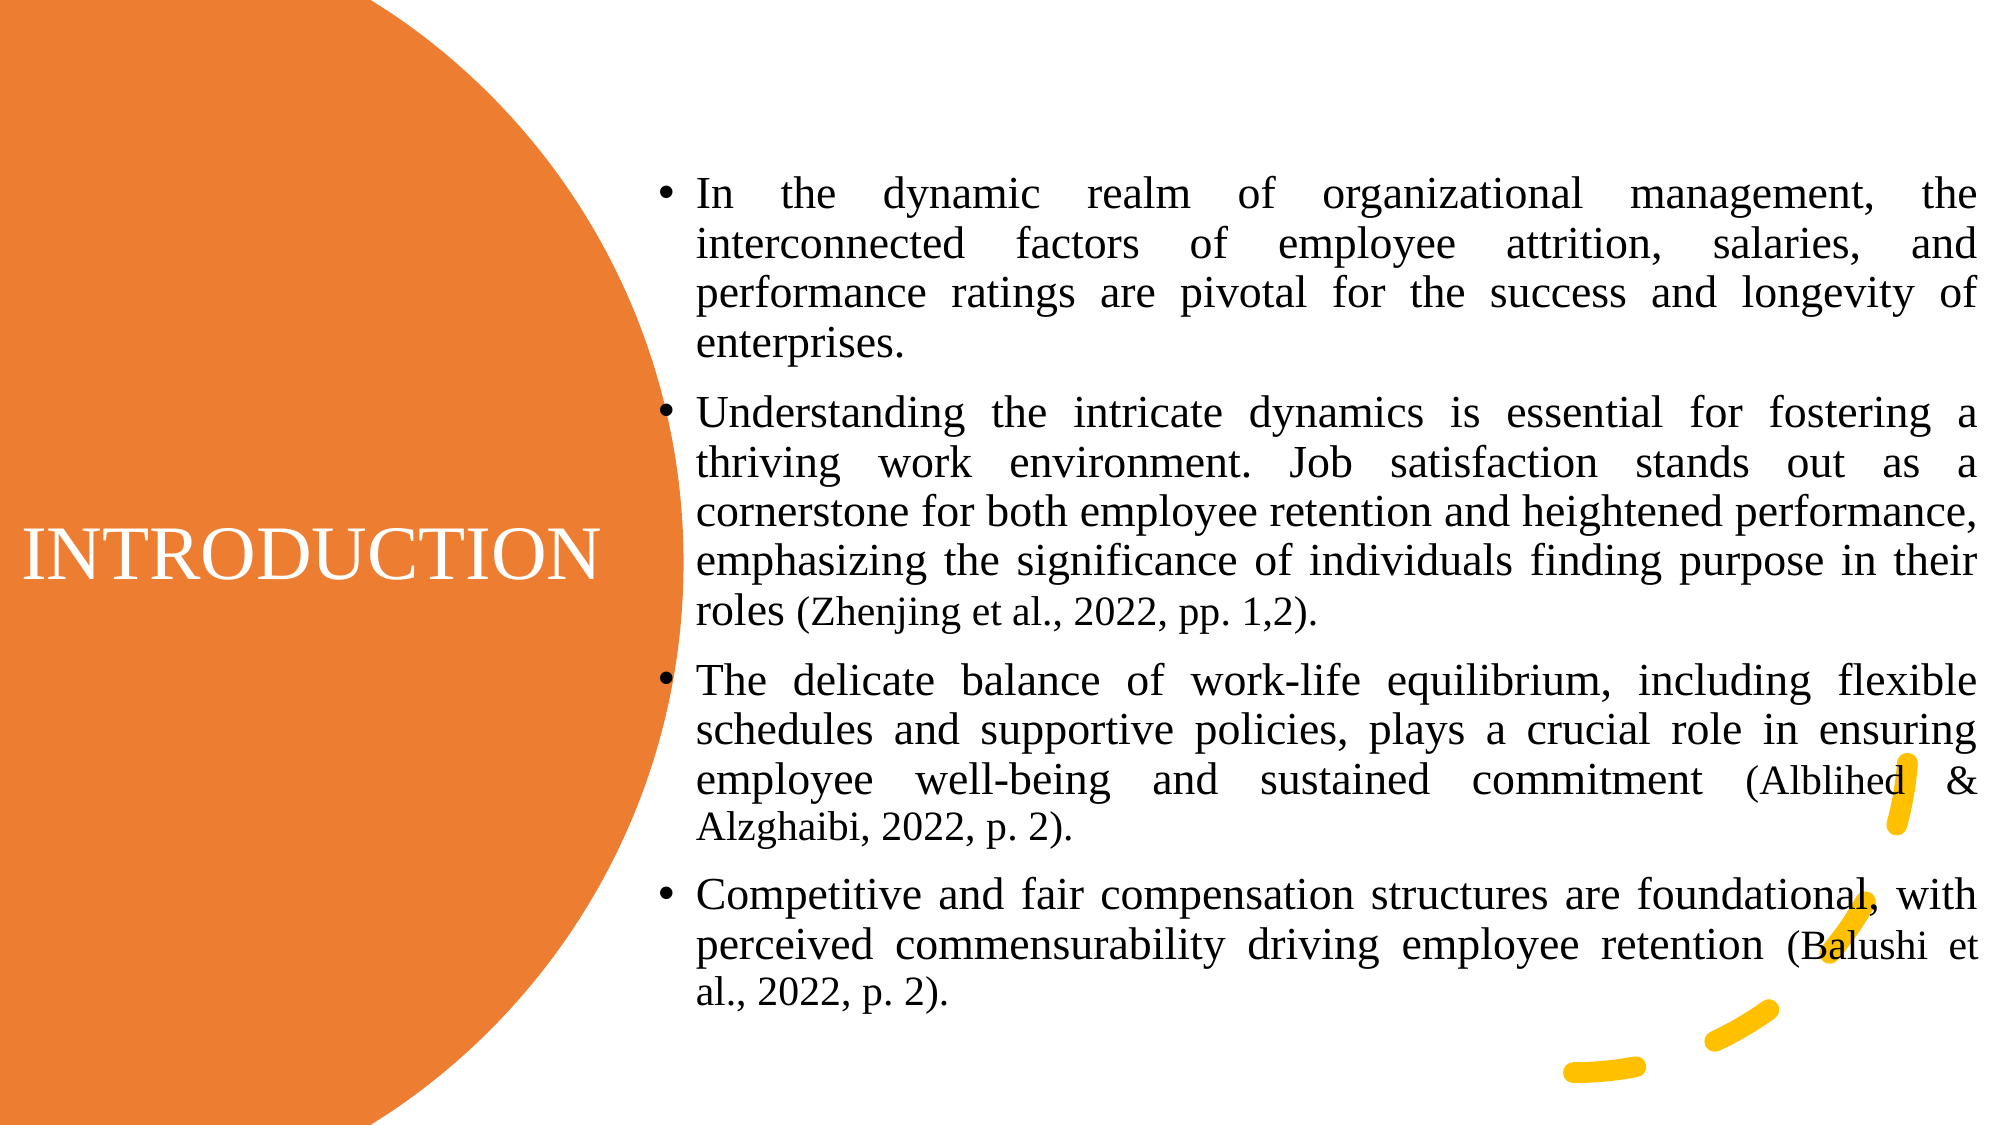

In the dynamic realm of organizational management, the interconnected factors of employee attrition, salaries, and performance ratings are pivotal for the success and longevity of enterprises.
Understanding the intricate dynamics is essential for fostering a thriving work environment. Job satisfaction stands out as a cornerstone for both employee retention and heightened performance, emphasizing the significance of individuals finding purpose in their roles (Zhenjing et al., 2022, pp. 1,2).
The delicate balance of work-life equilibrium, including flexible schedules and supportive policies, plays a crucial role in ensuring employee well-being and sustained commitment (Alblihed & Alzghaibi, 2022, p. 2).
Competitive and fair compensation structures are foundational, with perceived commensurability driving employee retention (Balushi et al., 2022, p. 2).
# INTRODUCTION